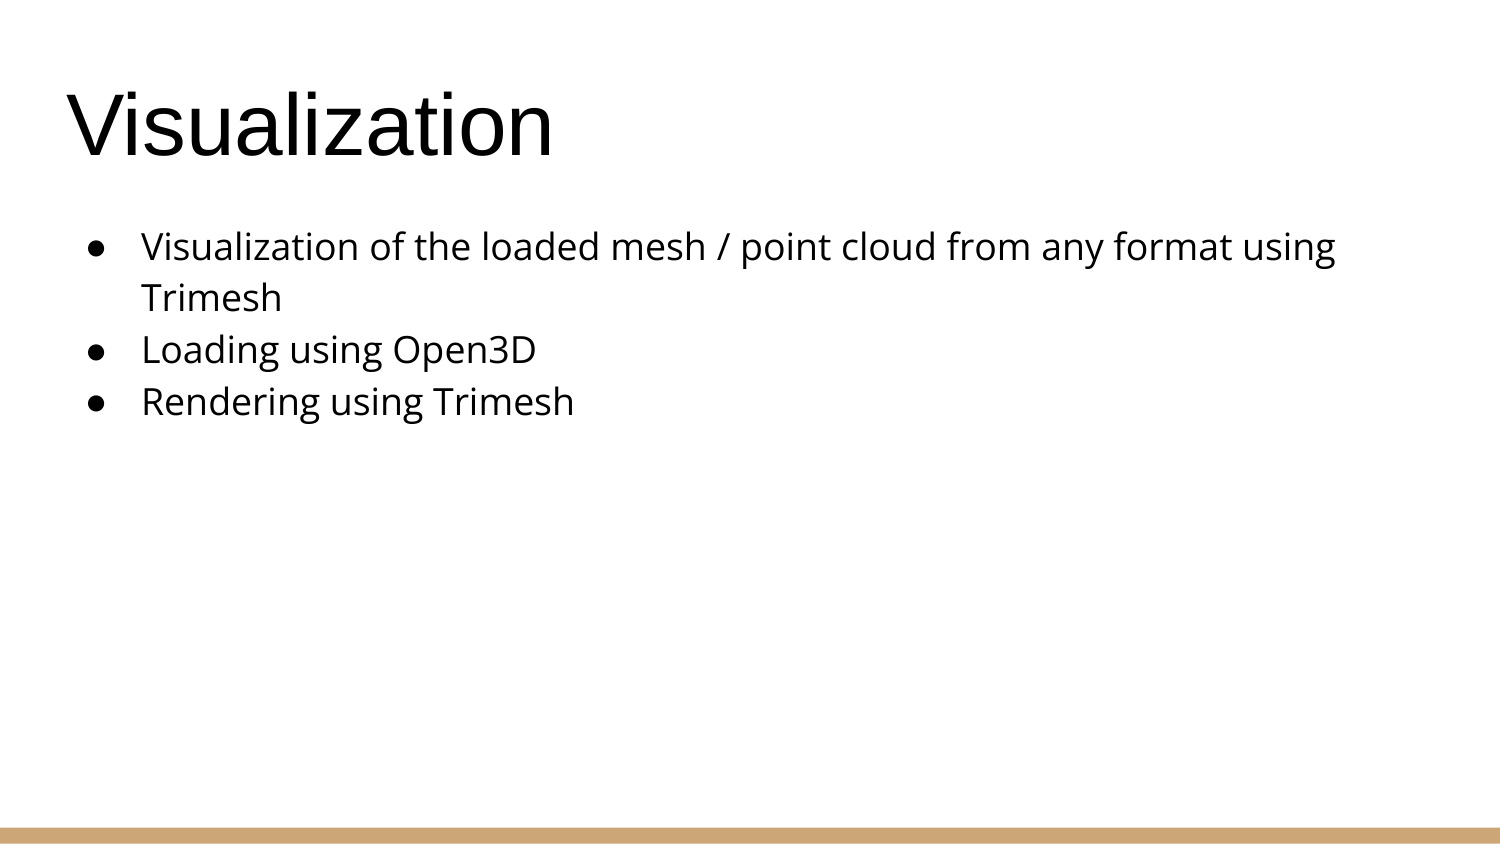

# Visualization
Visualization of the loaded mesh / point cloud from any format using Trimesh
Loading using Open3D
Rendering using Trimesh